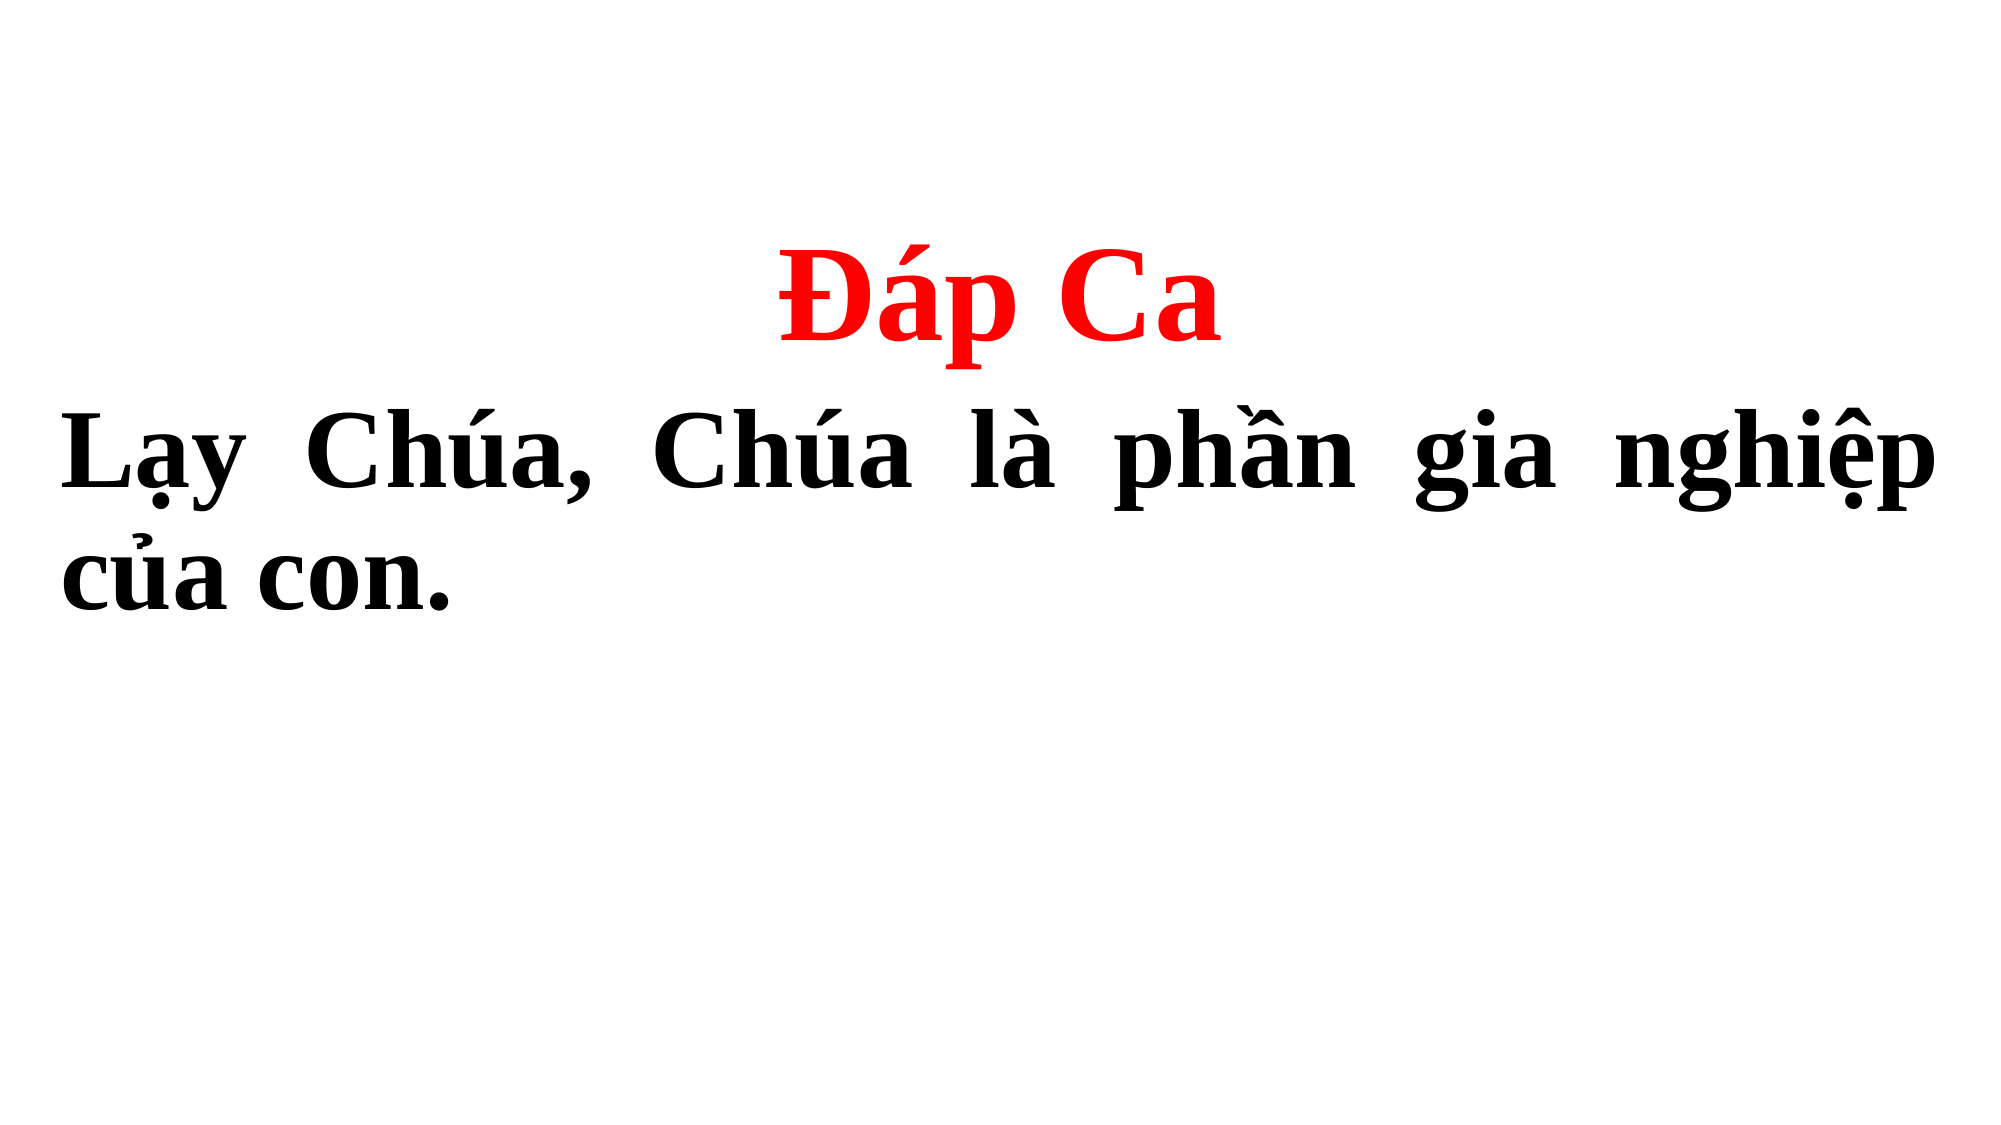

Đáp Ca
Lạy Chúa, Chúa là phần gia nghiệp của con.